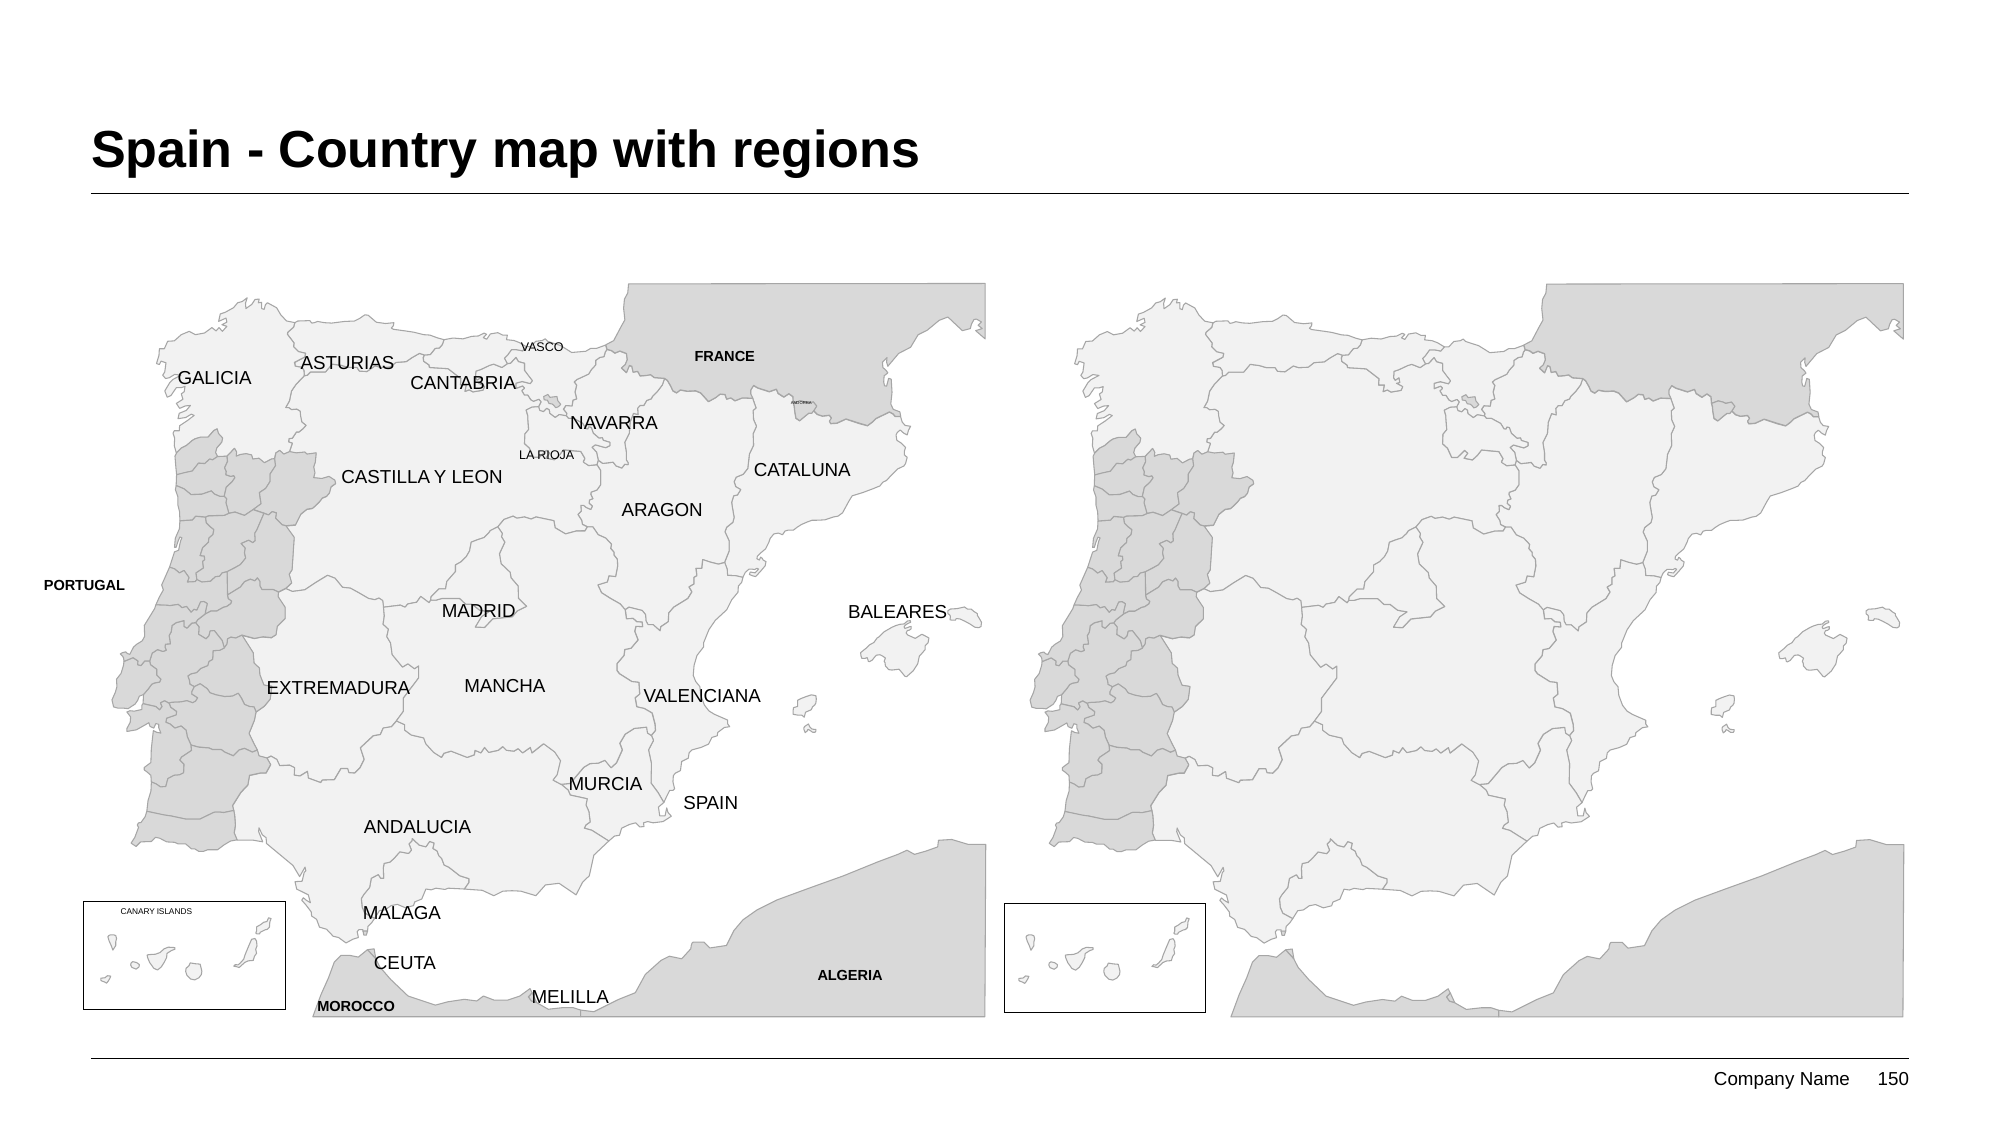

# Spain - Country map with regions

VASCO
FRANCE
ASTURIAS
GALICIA
CANTABRIA
ANDORRA
NAVARRA
LA RIOJA
CATALUNA
CASTILLA Y LEON
ARAGON
PORTUGAL
MADRID
BALEARES
MANCHA
EXTREMADURA
VALENCIANA
MURCIA
SPAIN
ANDALUCIA
MALAGA
CANARY ISLANDS
CEUTA
ALGERIA
MELILLA
MOROCCO